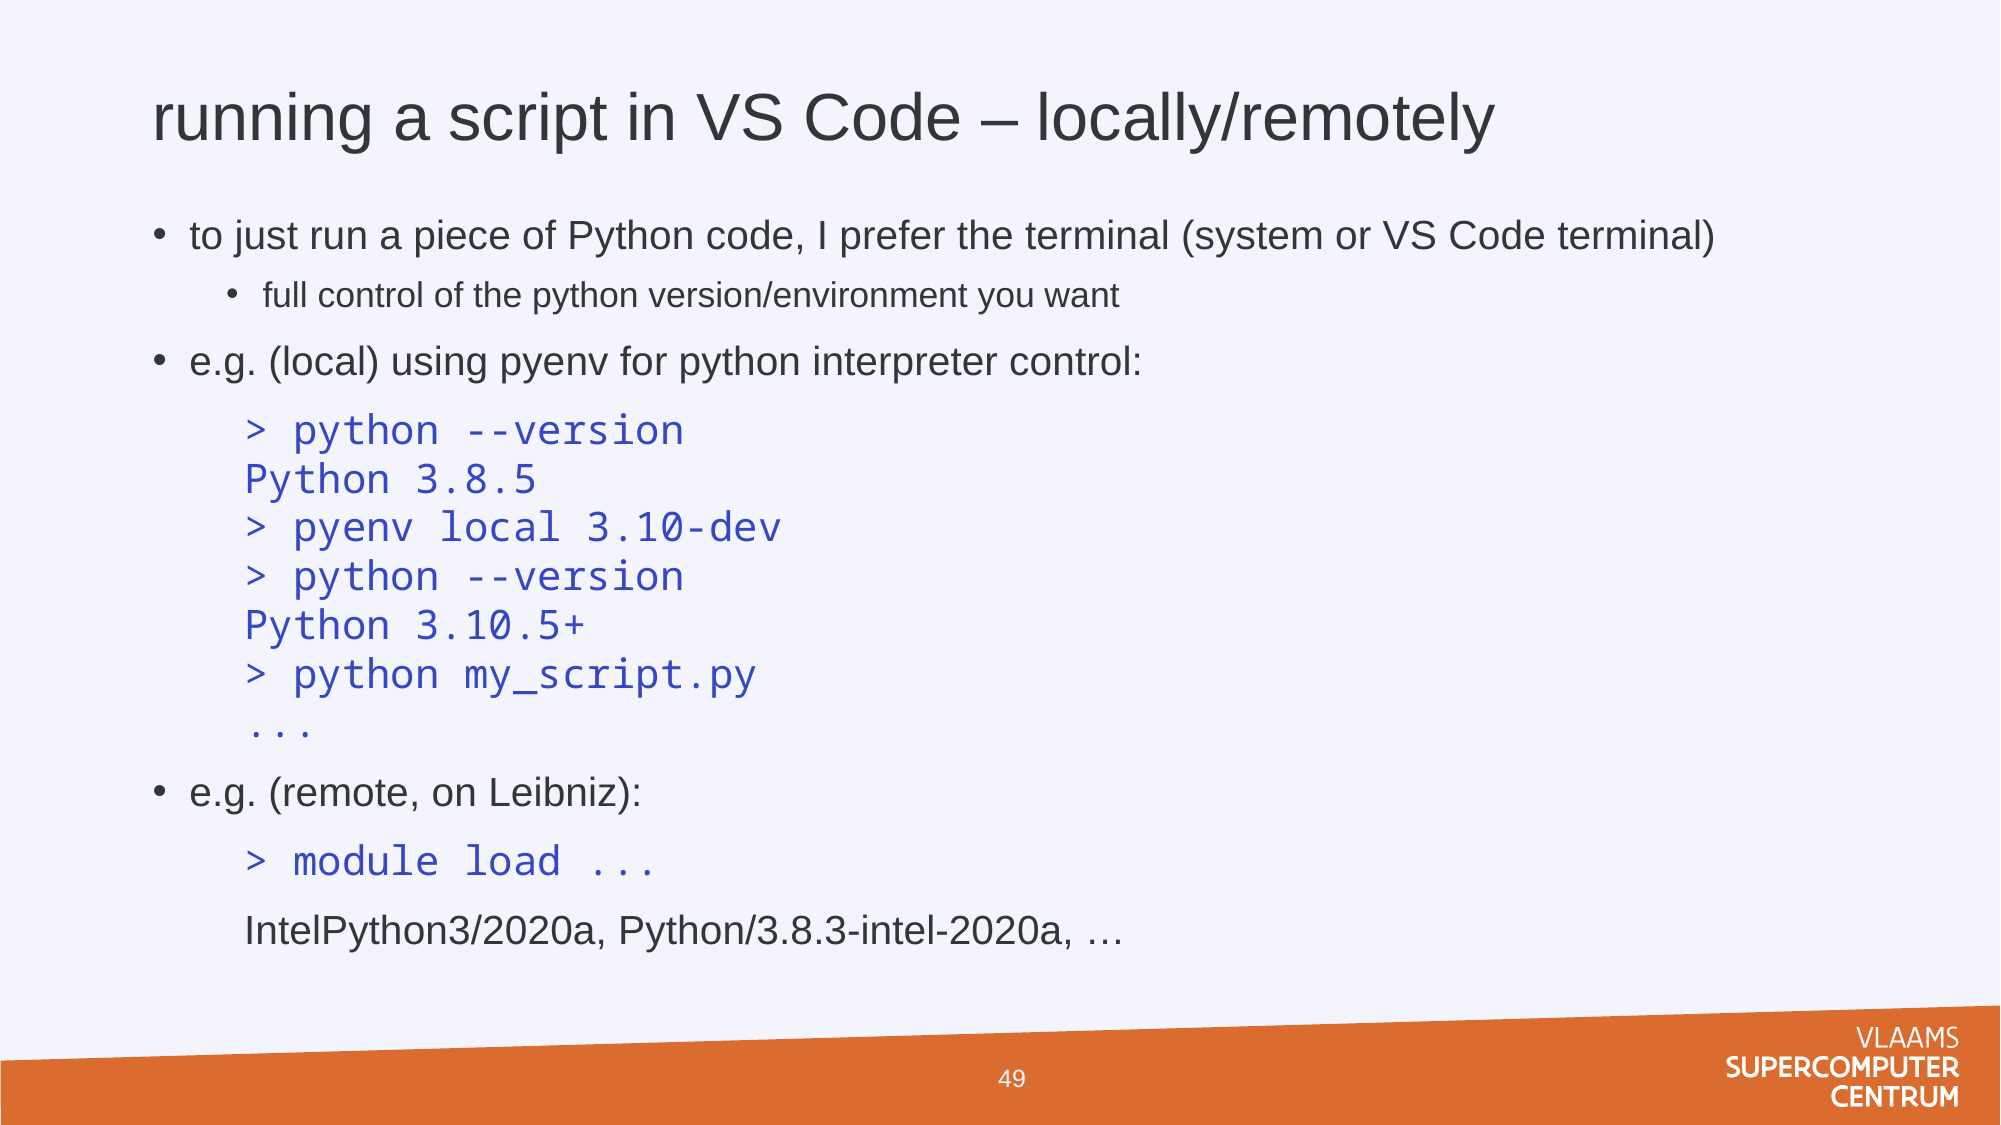

# running a script in VS Code – locally/remotely
to just run a piece of Python code, I prefer the terminal (system or VS Code terminal)
full control of the python version/environment you want
e.g. (local) using pyenv for python interpreter control:
	> python --version
	Python 3.8.5
	> pyenv local 3.10-dev
	> python --version
	Python 3.10.5+
	> python my_script.py
	...
e.g. (remote, on Leibniz):
	> module load ...
	IntelPython3/2020a, Python/3.8.3-intel-2020a, …
49